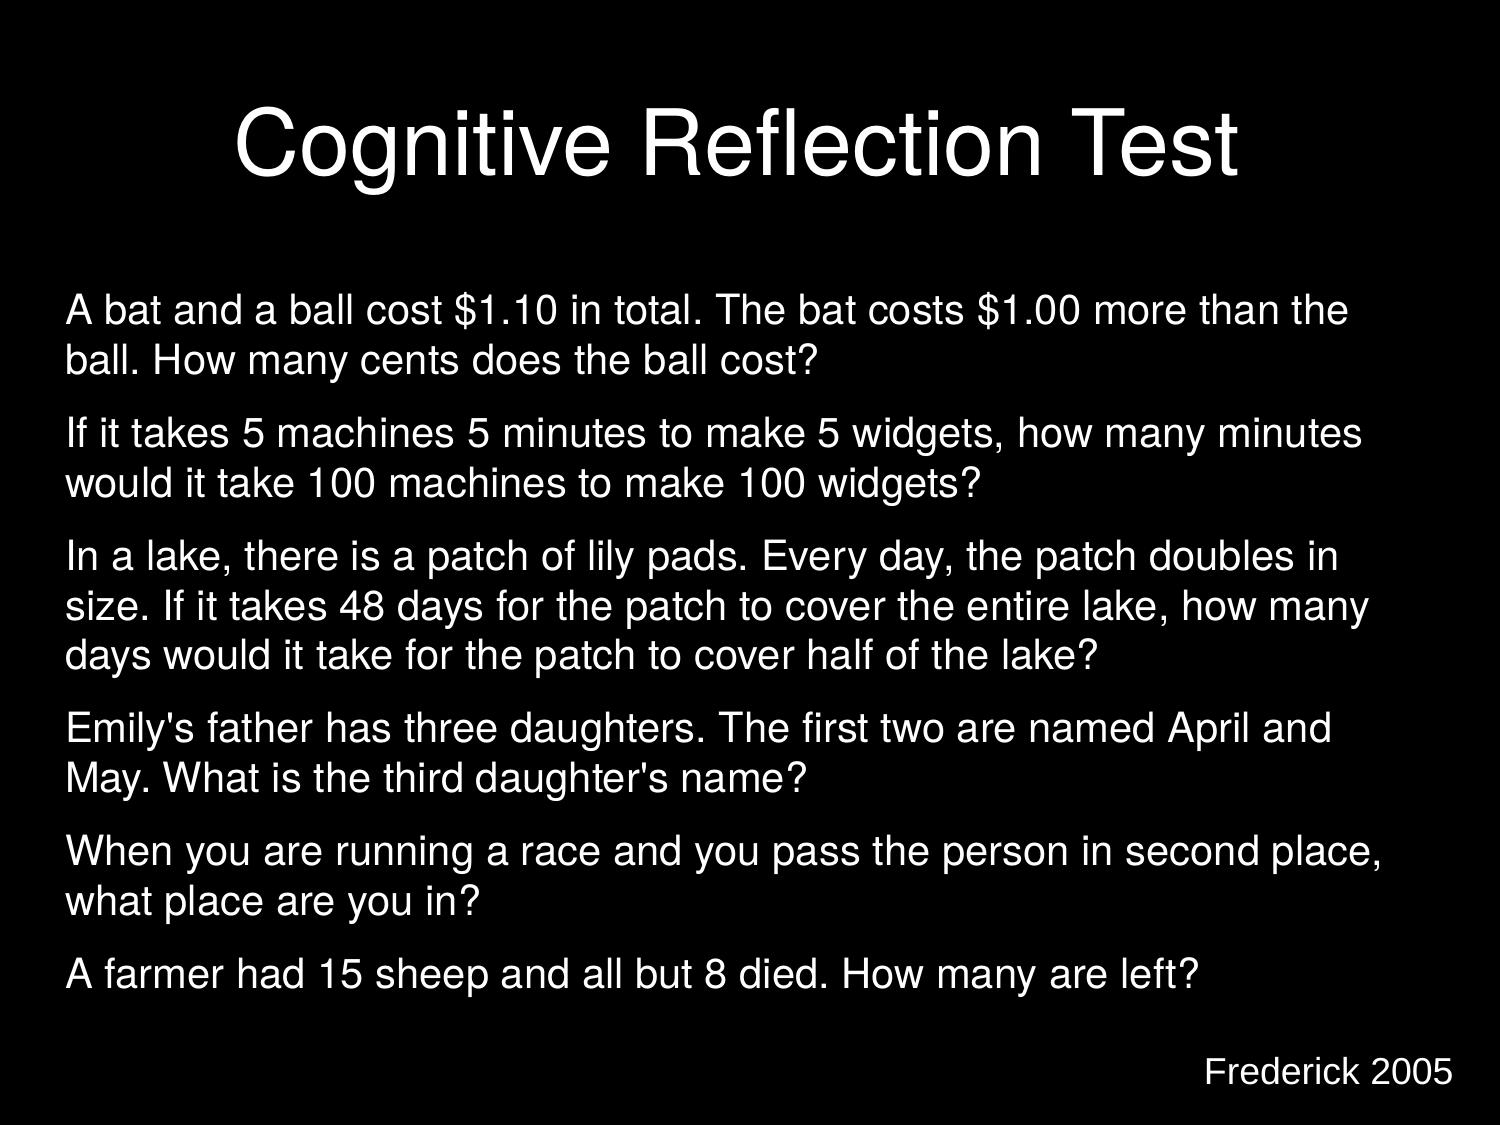

# Cognitive Reflection Test
A bat and a ball cost $1.10 in total. The bat costs $1.00 more than the ball. How many cents does the ball cost?

If it takes 5 machines 5 minutes to make 5 widgets, how many minutes would it take 100 machines to make 100 widgets?

In a lake, there is a patch of lily pads. Every day, the patch doubles in size. If it takes 48 days for the patch to cover the entire lake, how many days would it take for the patch to cover half of the lake?

Emily's father has three daughters. The first two are named April and May. What is the third daughter's name?

When you are running a race and you pass the person in second place, what place are you in?

A farmer had 15 sheep and all but 8 died. How many are left?
Frederick 2005